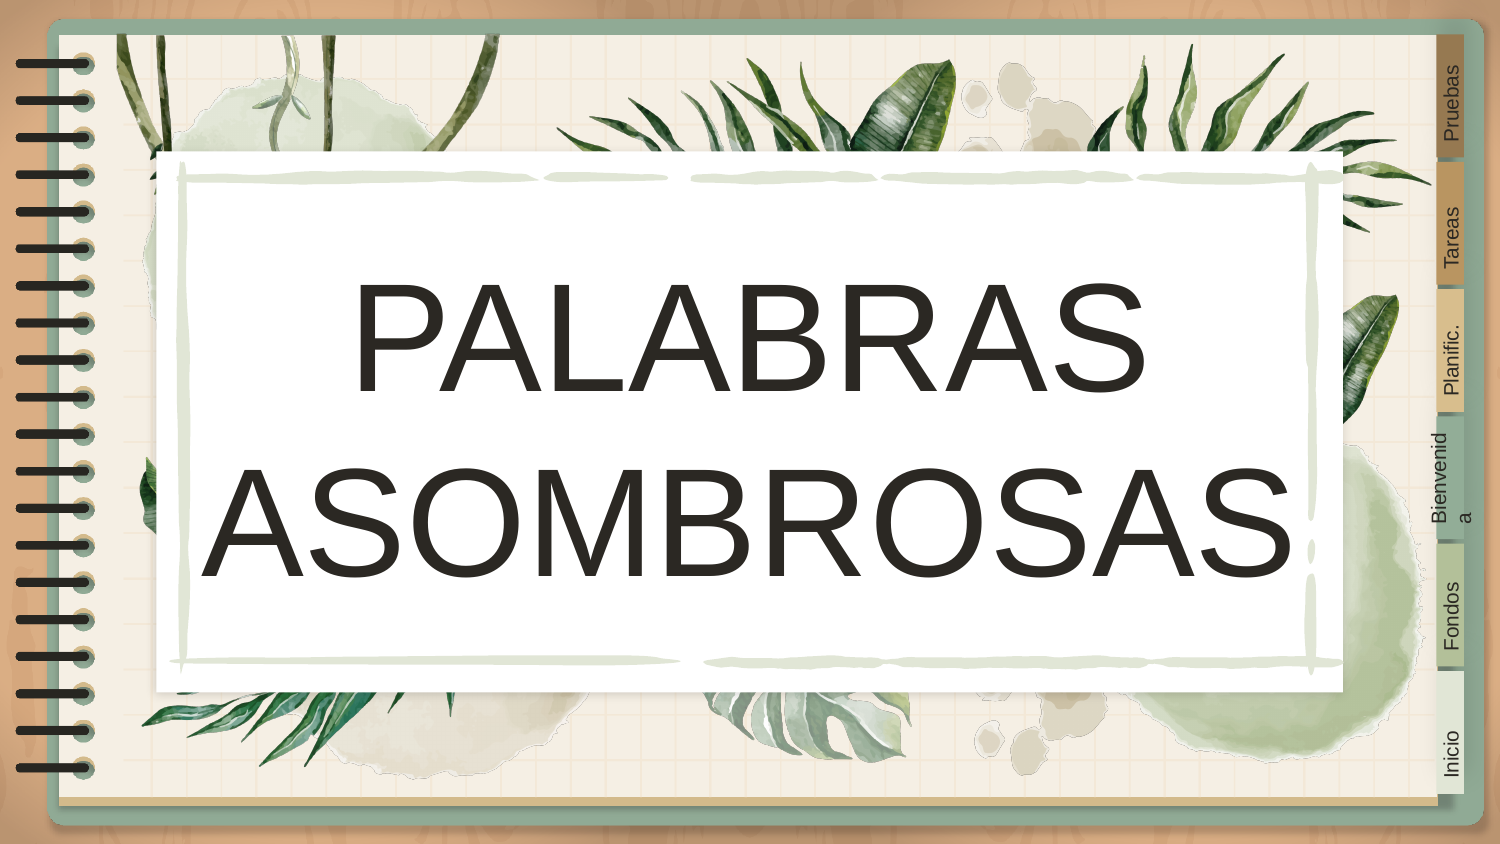

Pruebas

Tareas
# PALABRAS ASOMBROSAS
Planific.
Bienvenida
Fondos
Inicio